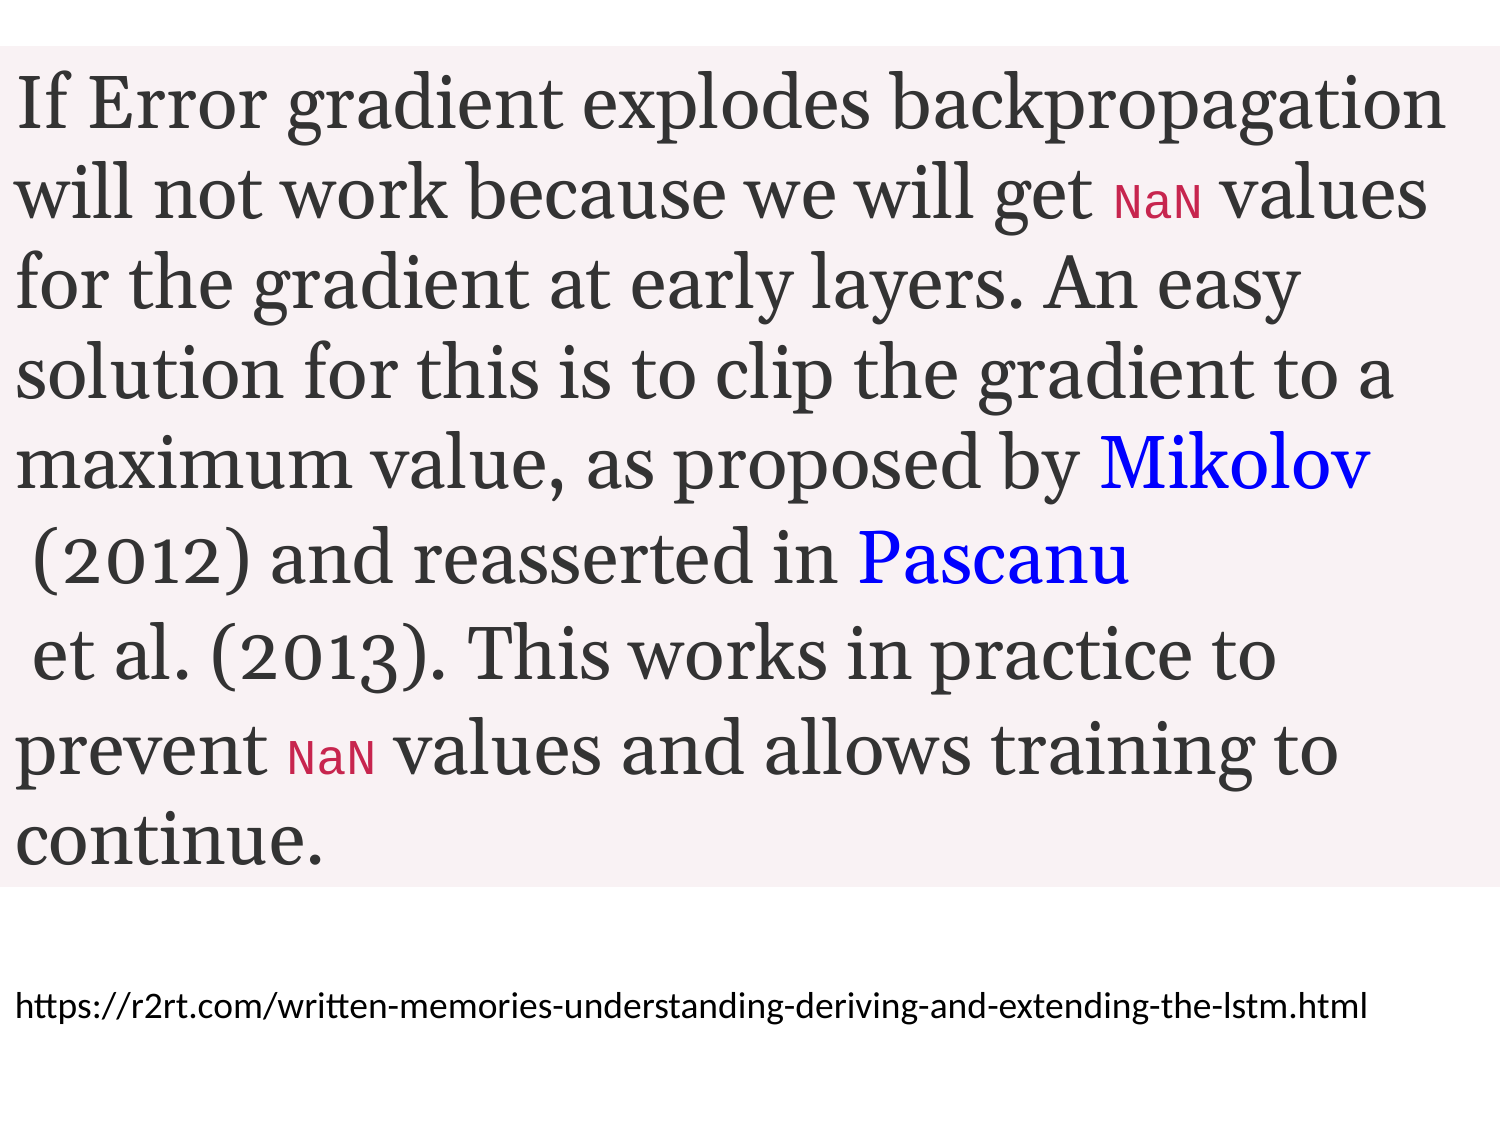

If Error gradient explodes backpropagation will not work because we will get NaN values for the gradient at early layers. An easy solution for this is to clip the gradient to a maximum value, as proposed by Mikolov (2012) and reasserted in Pascanu et al. (2013). This works in practice to prevent NaN values and allows training to continue.
https://r2rt.com/written-memories-understanding-deriving-and-extending-the-lstm.html